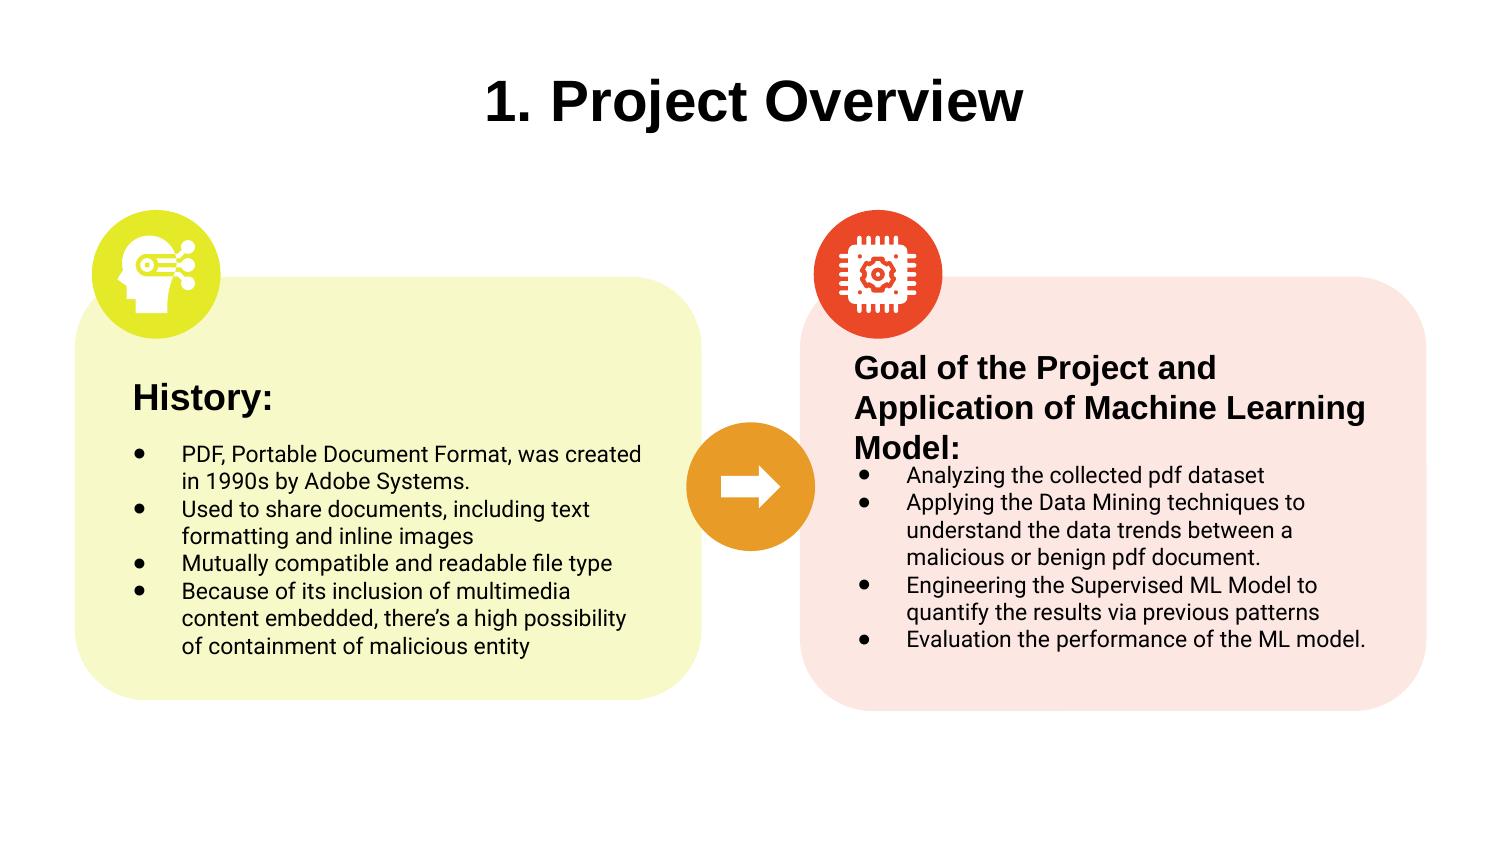

# Project Overview

History:
PDF, Portable Document Format, was created in 1990s by Adobe Systems.
Used to share documents, including text formatting and inline images
Mutually compatible and readable file type
Because of its inclusion of multimedia content embedded, there’s a high possibility of containment of malicious entity
Goal of the Project and Application of Machine Learning Model:
Analyzing the collected pdf dataset
Applying the Data Mining techniques to understand the data trends between a malicious or benign pdf document.
Engineering the Supervised ML Model to quantify the results via previous patterns
Evaluation the performance of the ML model.